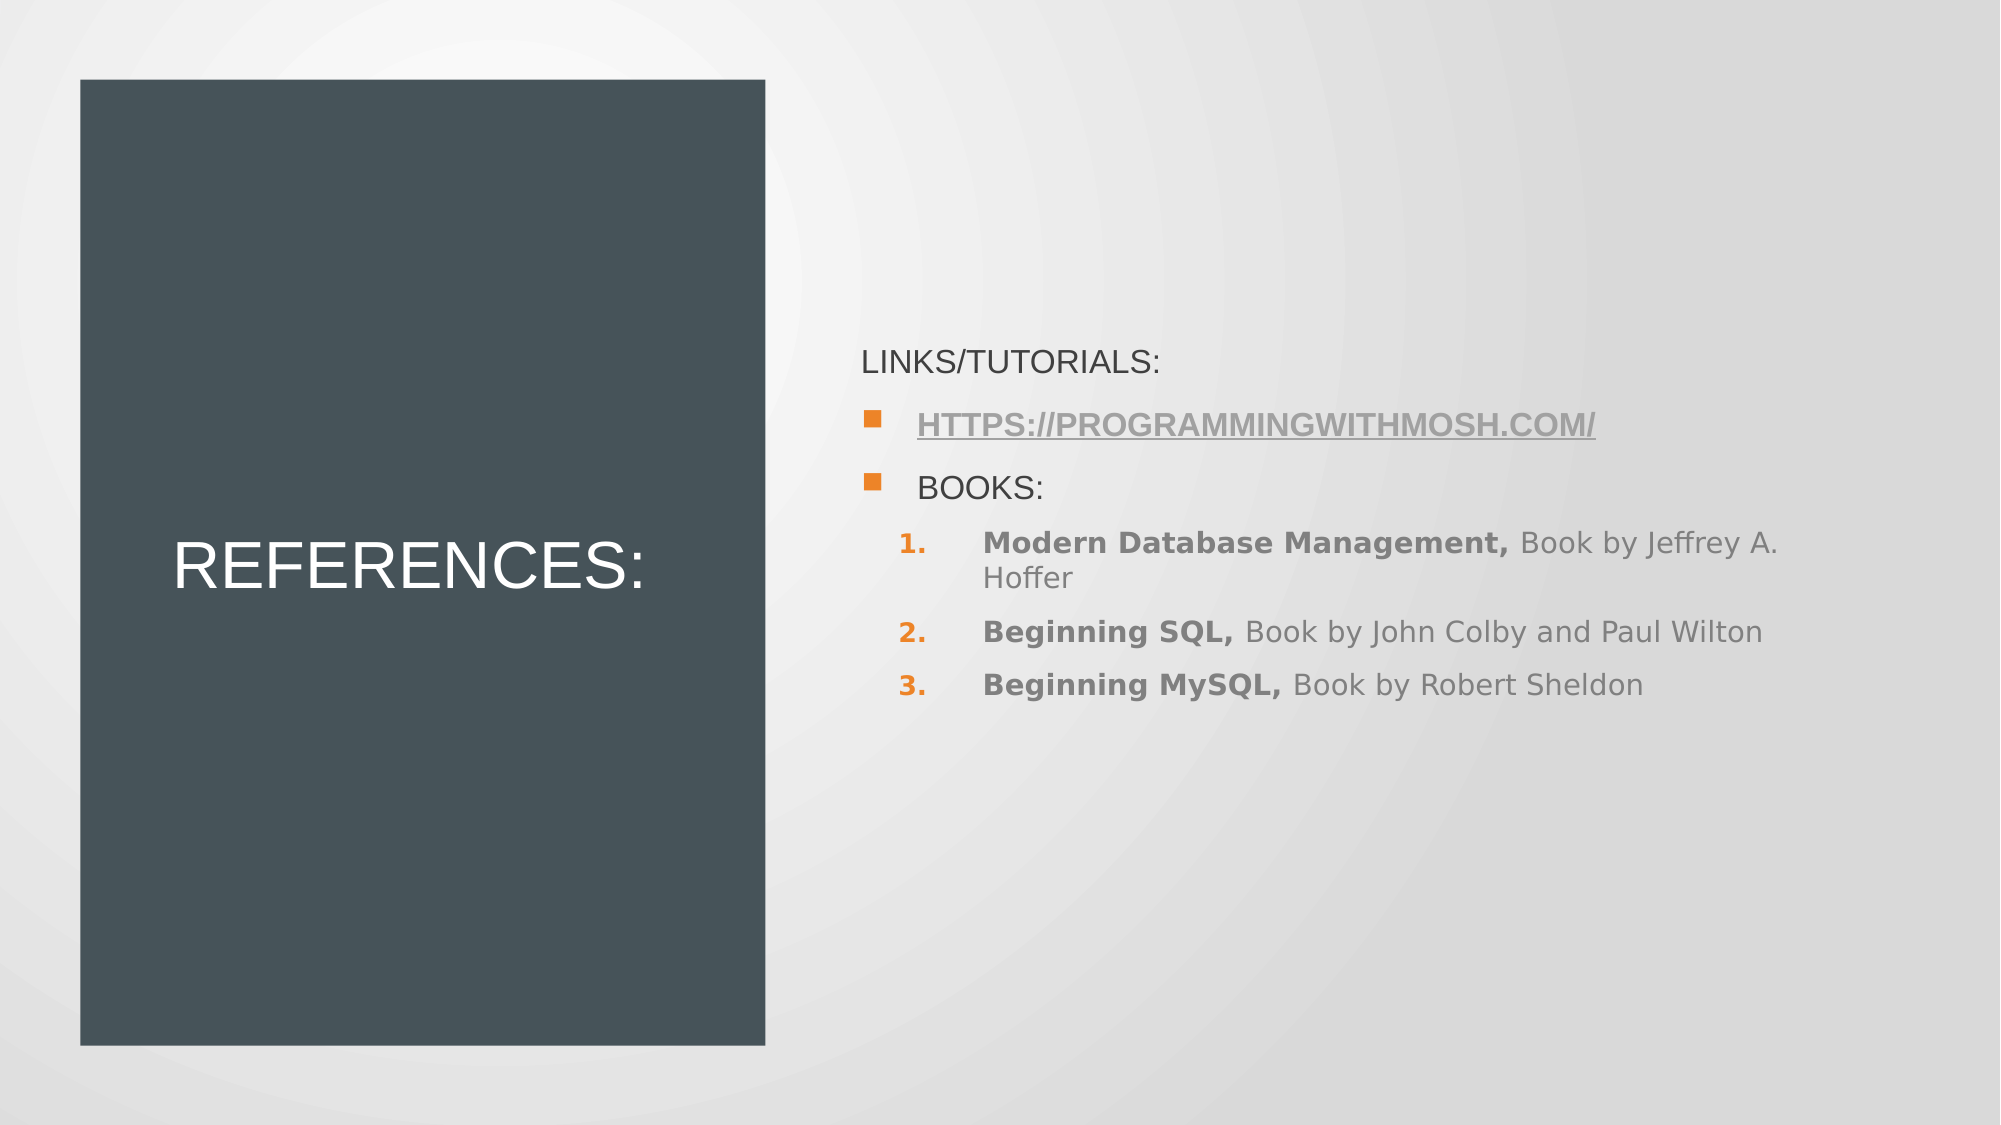

Links/Tutorials:
https://programmingwithmosh.com/
BOOKS:
Modern Database Management, Book by Jeffrey A. Hoffer
Beginning SQL, Book by John Colby and Paul Wilton
Beginning MySQL, Book by Robert Sheldon

# References: